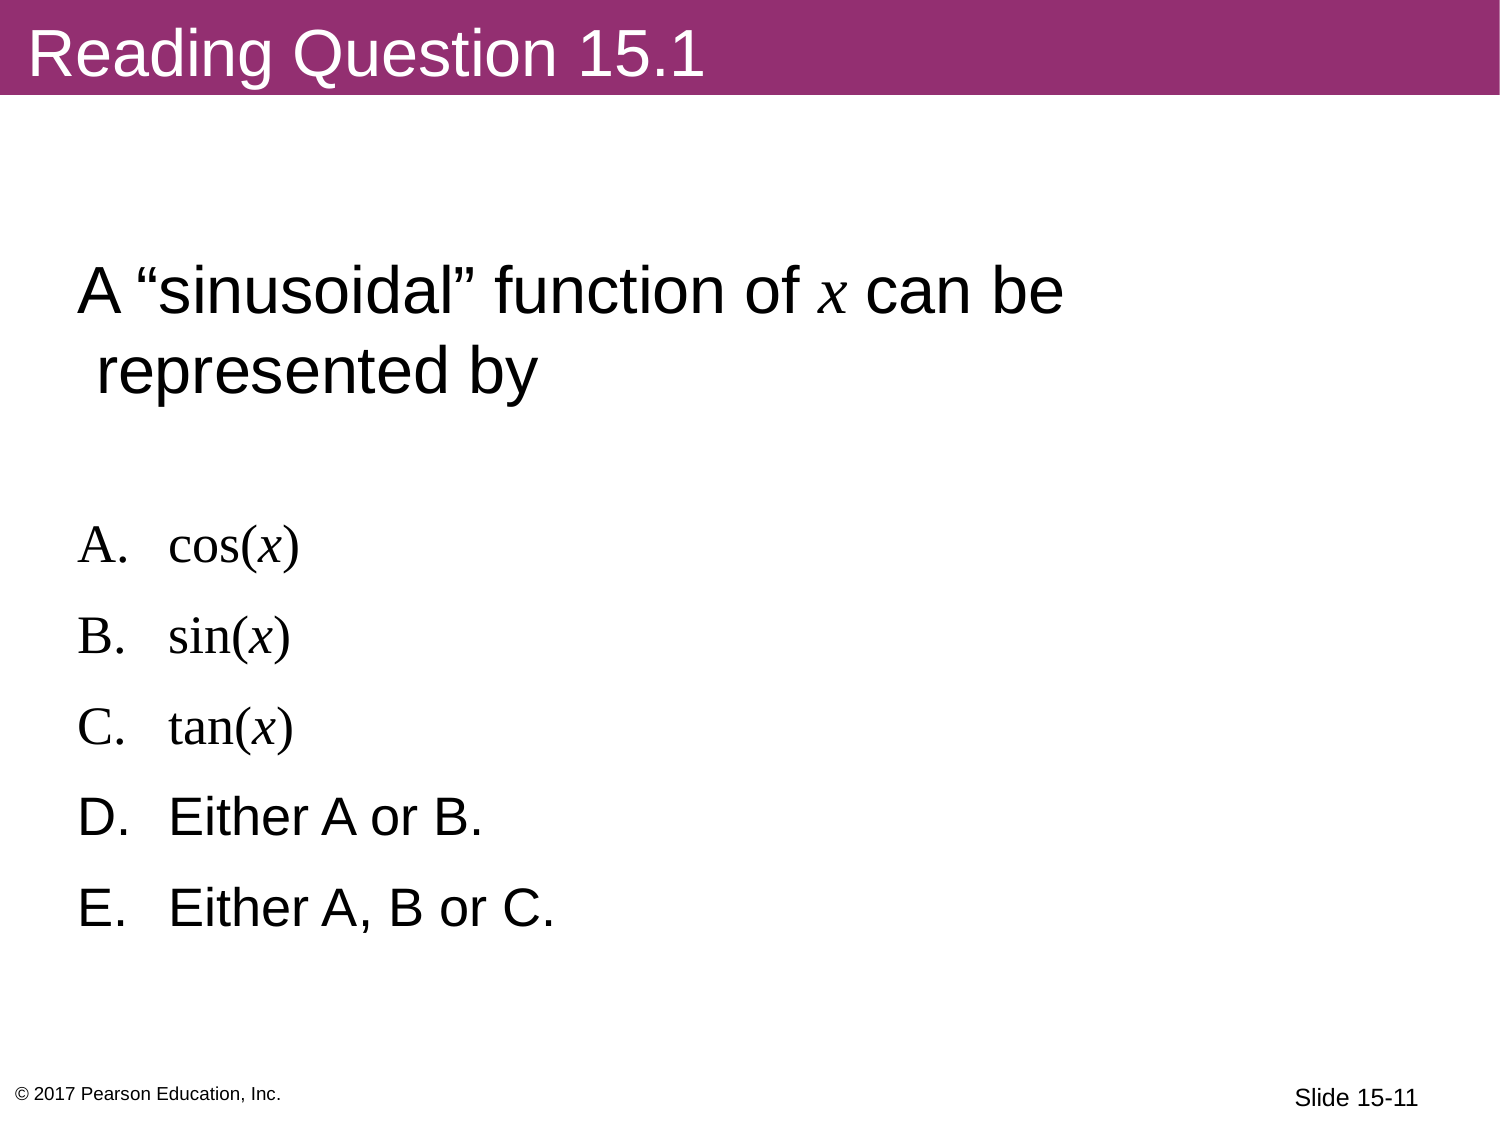

# Reading Question 15.1
A “sinusoidal” function of x can be  represented by

cos(x)
sin(x)
tan(x)
Either A or B.
Either A, B or C.
© 2017 Pearson Education, Inc.
Slide 15-11